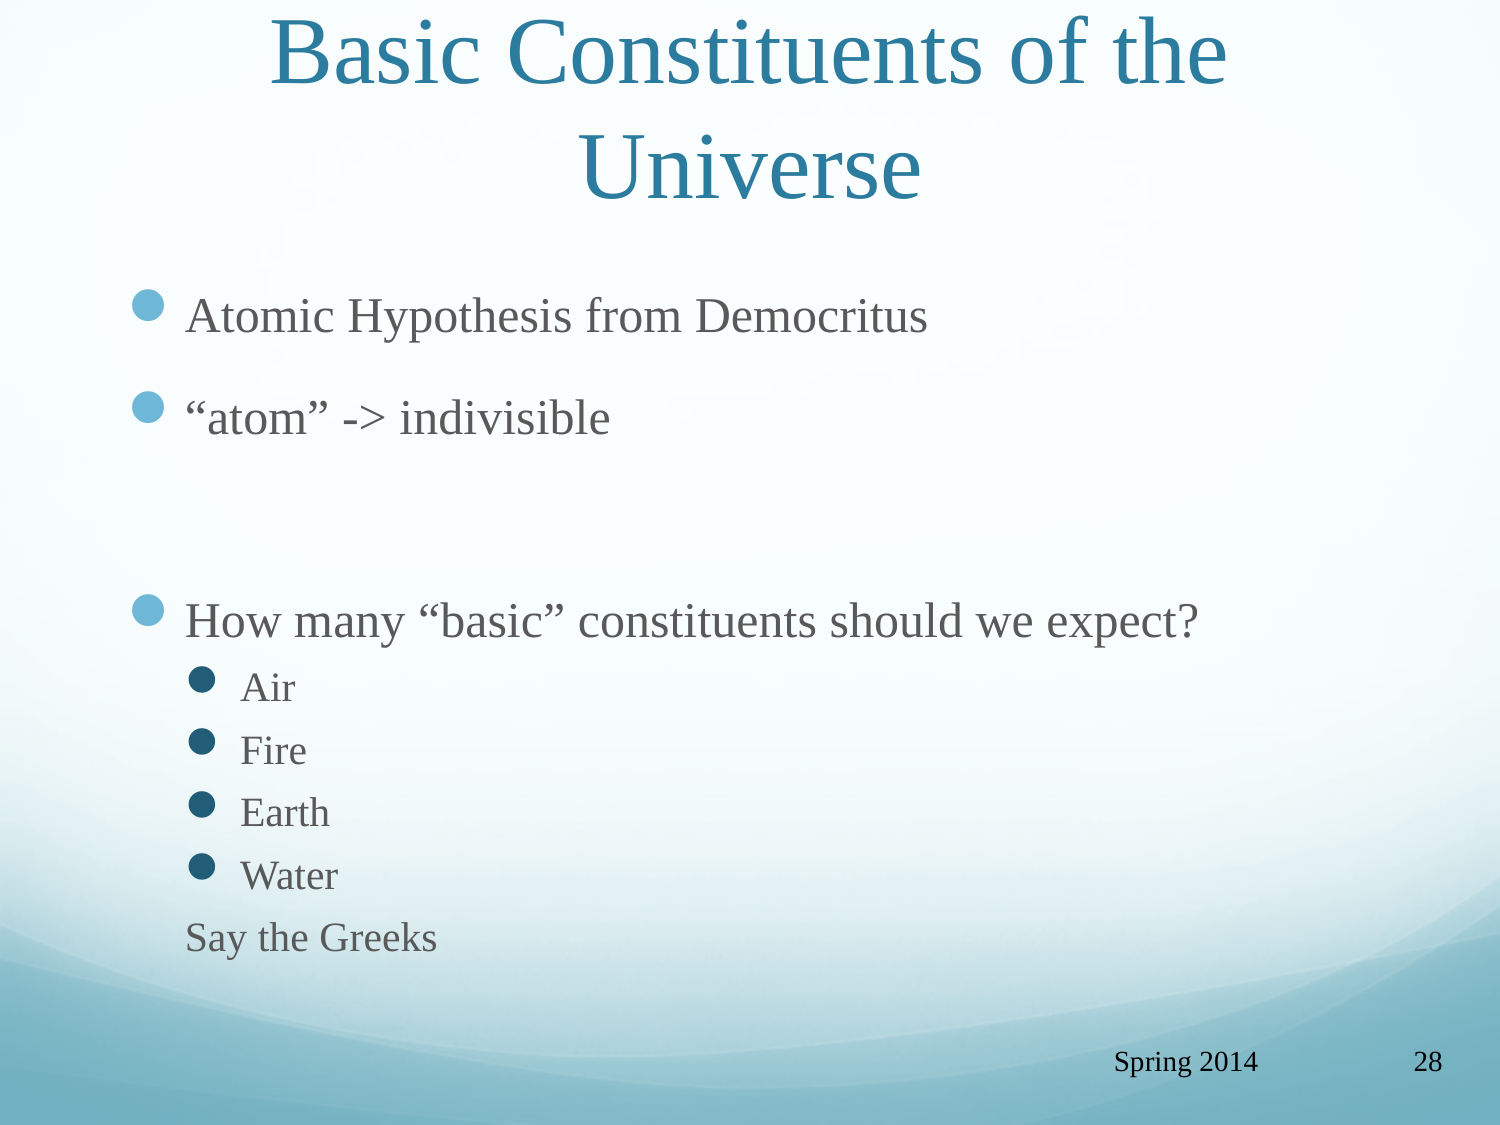

# Basic Constituents of the Universe
Atomic Hypothesis from Democritus
“atom” -> indivisible

How many “basic” constituents should we expect?
Air
Fire
Earth
Water
Say the Greeks

Spring 2014
28